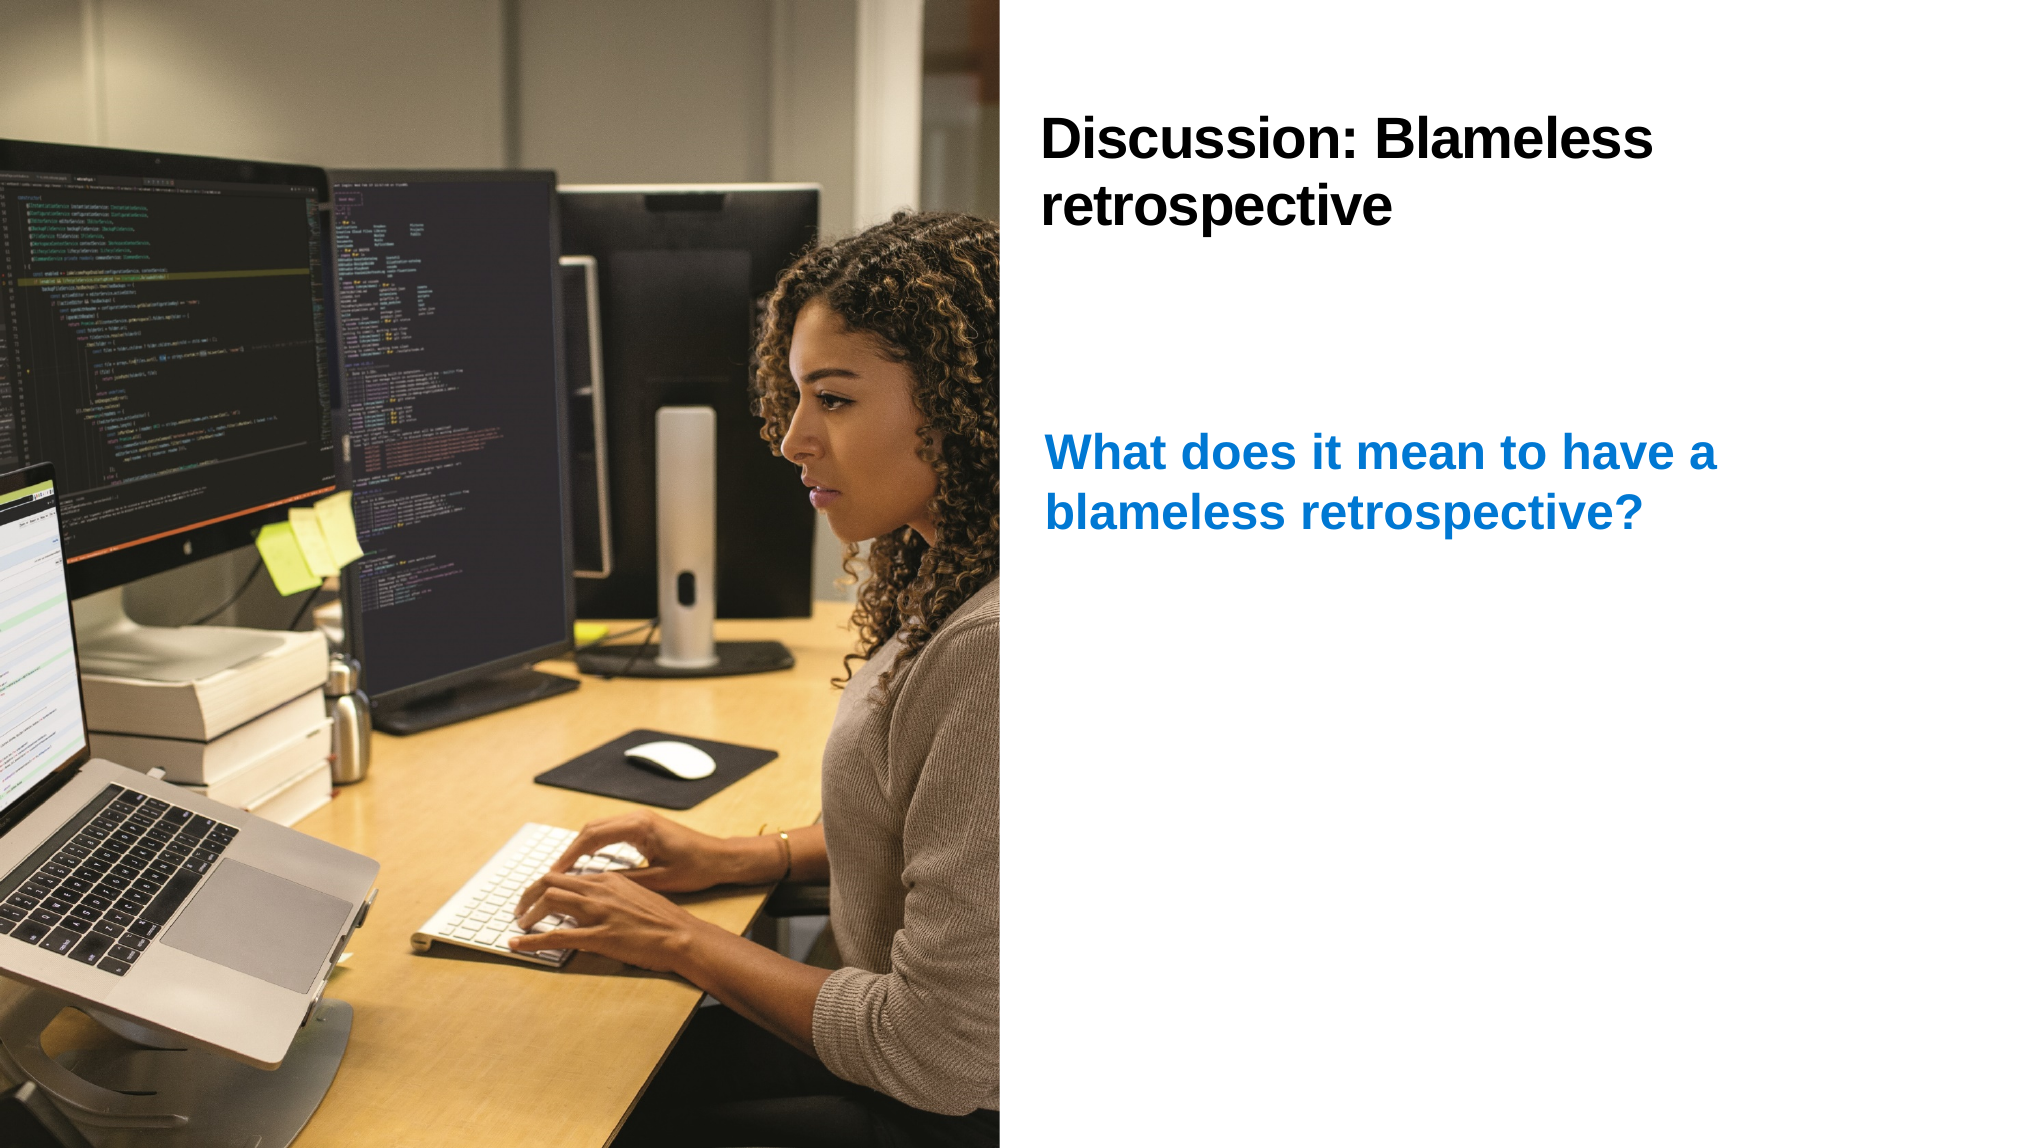

# Discussion: Blameless retrospective
What does it mean to have a blameless retrospective?